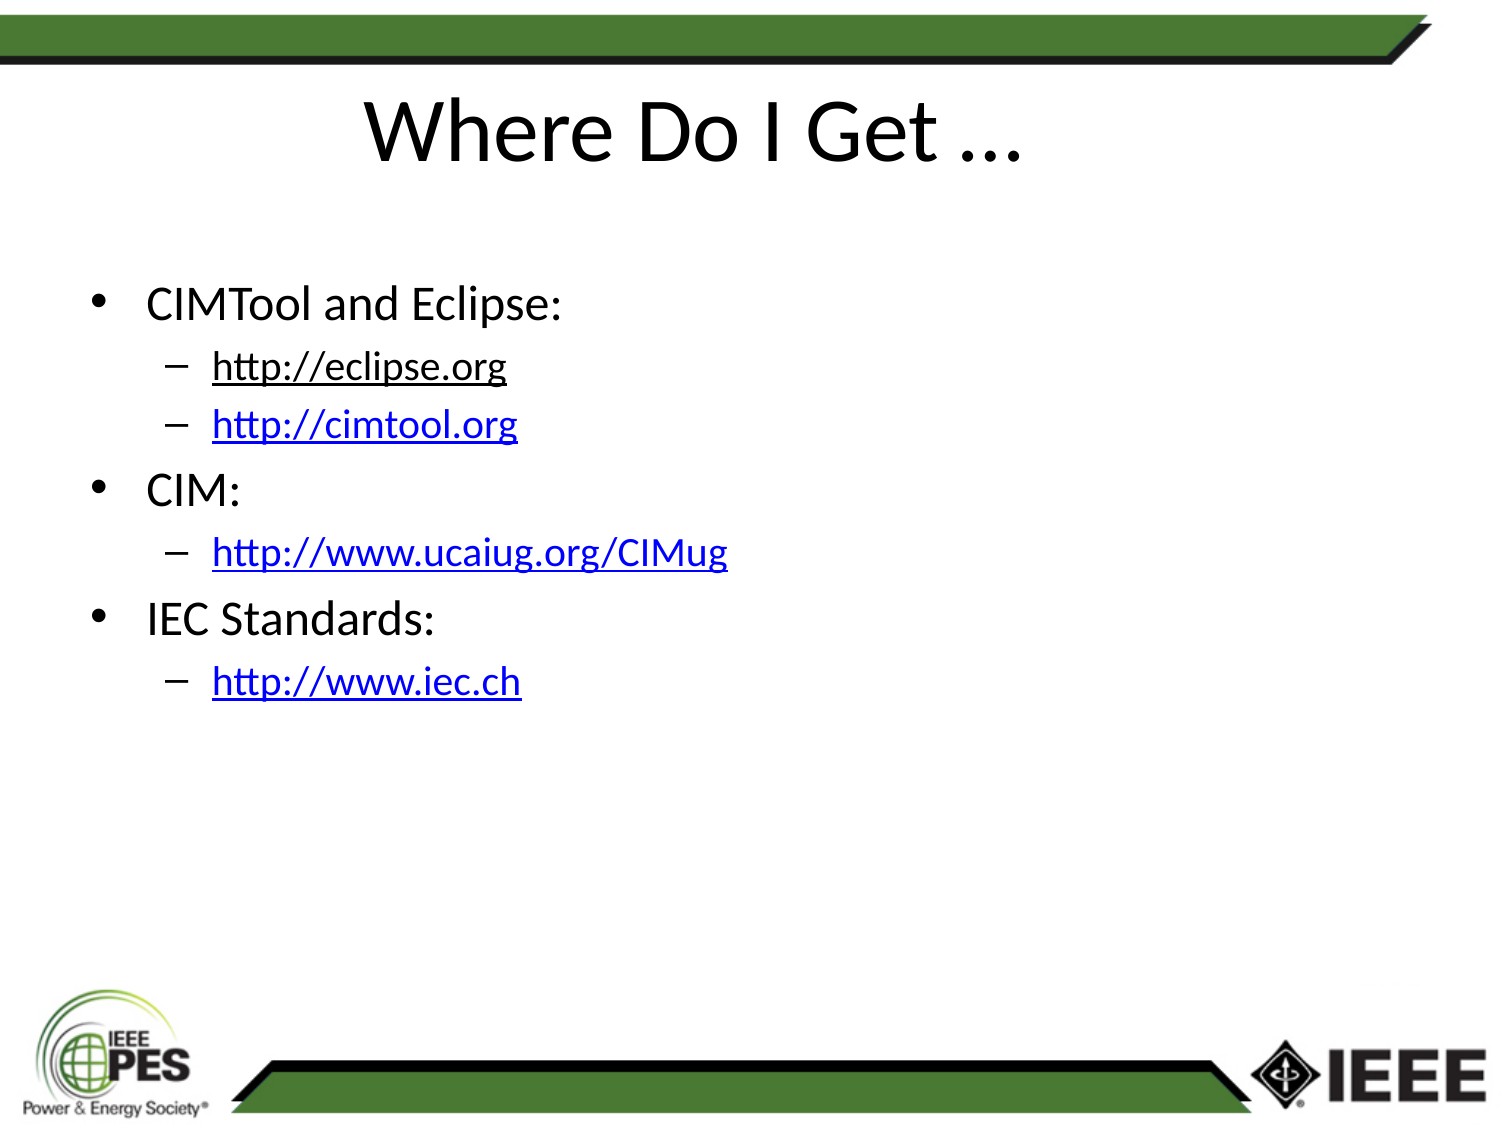

CIMTool and Eclipse:
http://eclipse.org
http://cimtool.org
CIM:
http://www.ucaiug.org/CIMug
IEC Standards:
http://www.iec.ch
Where Do I Get …